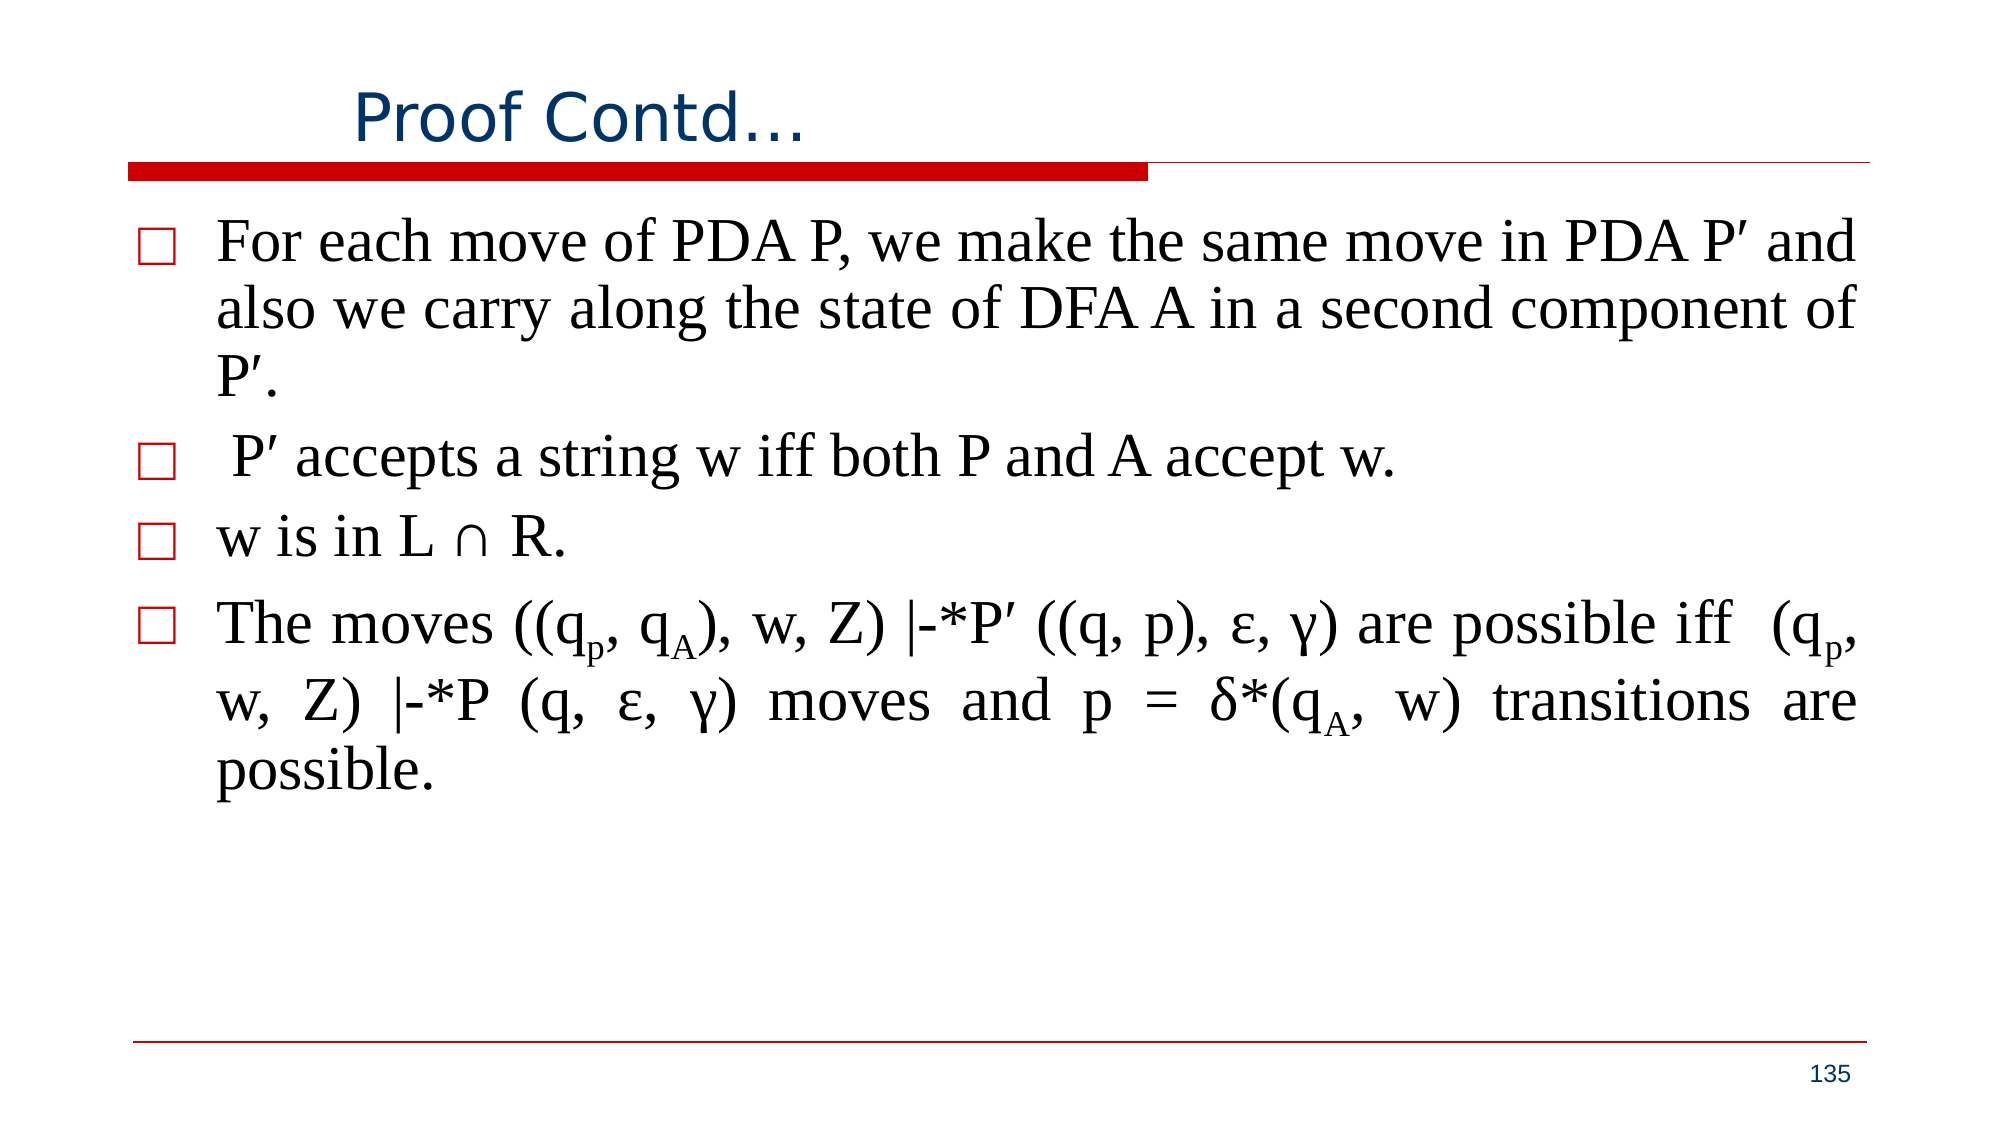

# Proof Contd…
For each move of PDA P, we make the same move in PDA P′ and also we carry along the state of DFA A in a second component of P′.
 P′ accepts a string w iff both P and A accept w.
w is in L ∩ R.
The moves ((qp, qA), w, Z) |-*P′ ((q, p), ε, γ) are possible iff  (qp, w, Z) |-*P (q, ε, γ) moves and p = δ*(qA, w) transitions are possible.
135